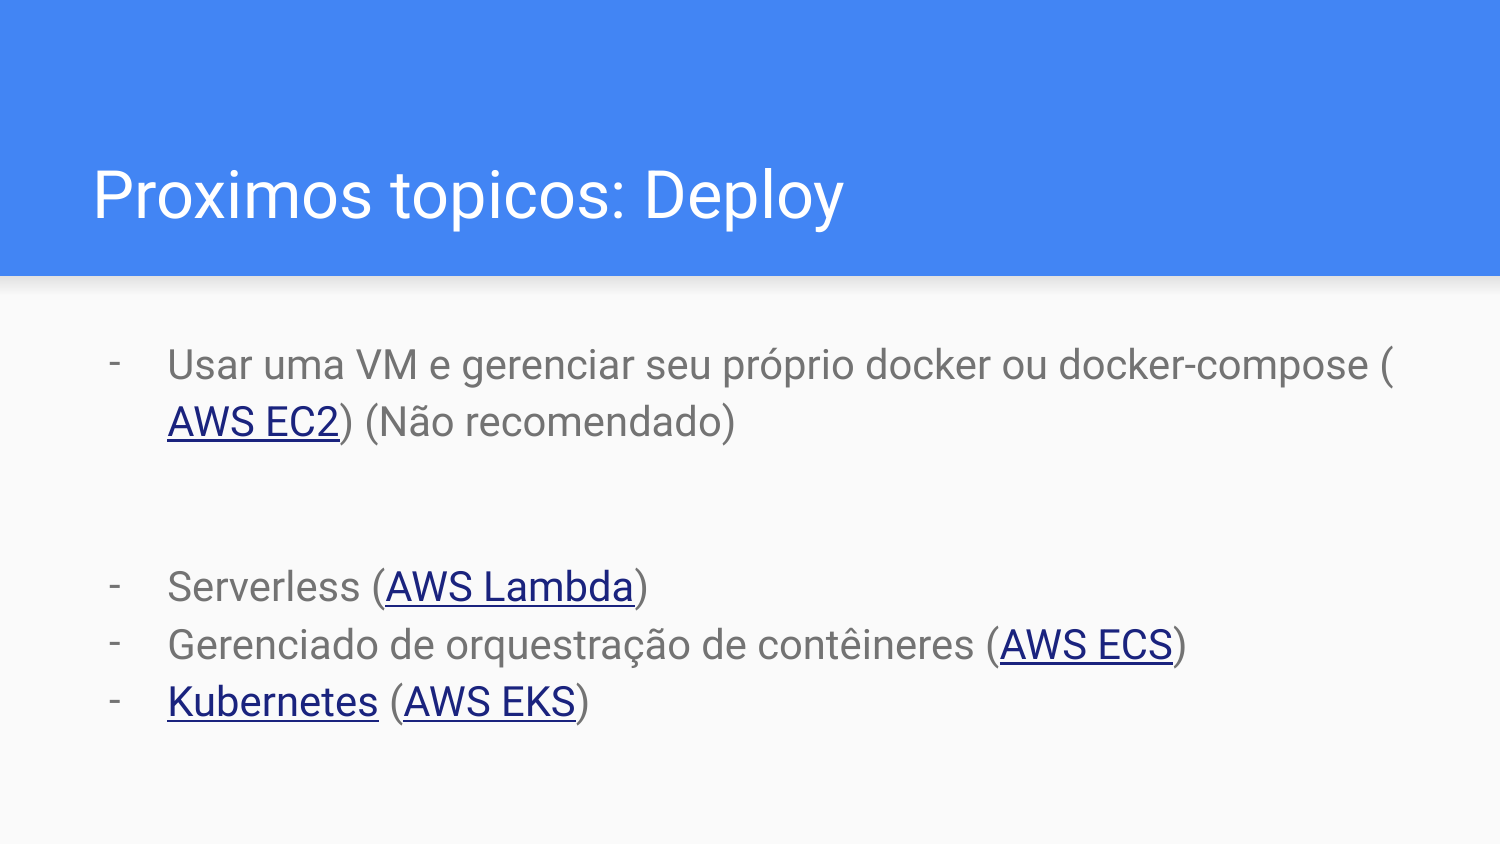

# Proximos topicos: Deploy
Usar uma VM e gerenciar seu próprio docker ou docker-compose (AWS EC2) (Não recomendado)

Serverless (AWS Lambda)
Gerenciado de orquestração de contêineres (AWS ECS)
Kubernetes (AWS EKS)